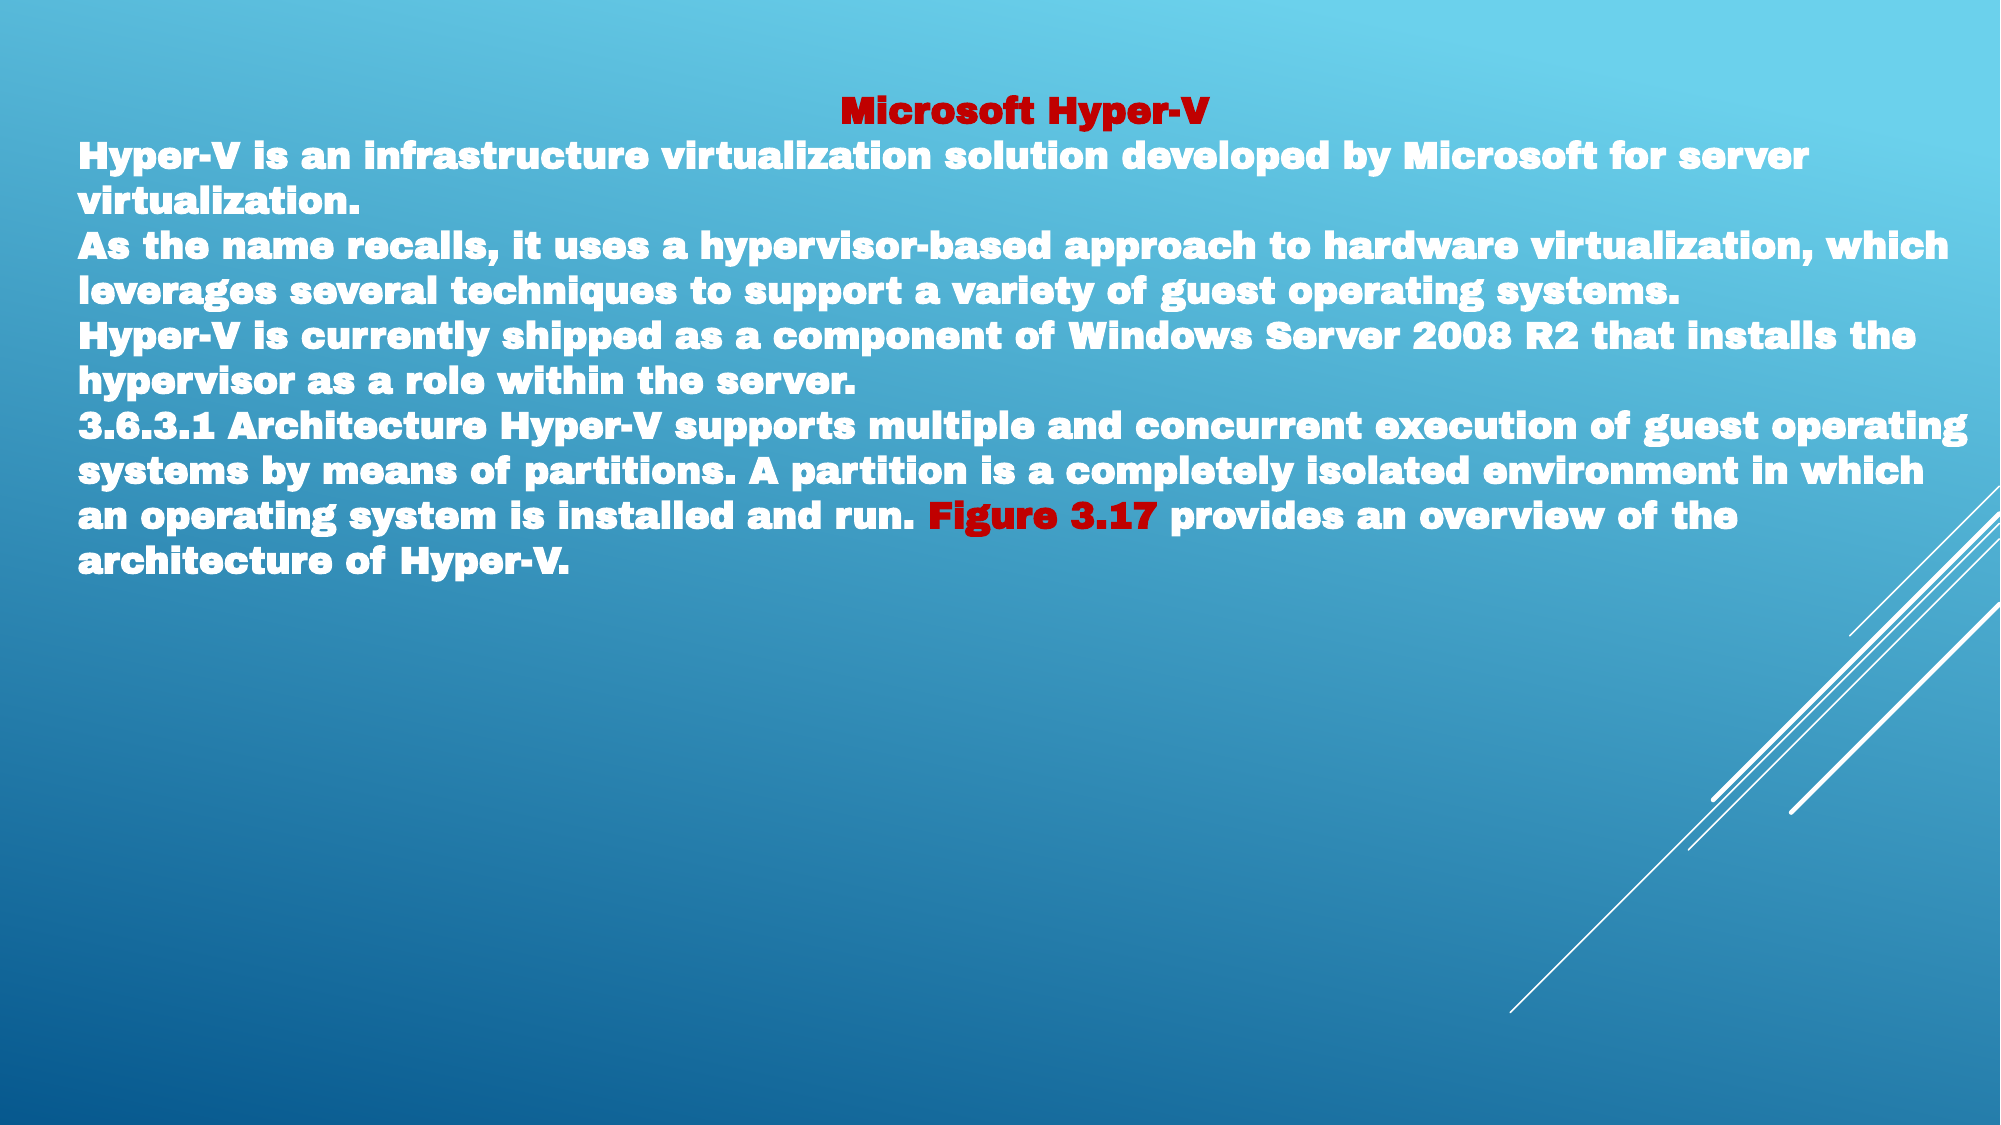

Microsoft Hyper-V
Hyper-V is an infrastructure virtualization solution developed by Microsoft for server virtualization.
As the name recalls, it uses a hypervisor-based approach to hardware virtualization, which leverages several techniques to support a variety of guest operating systems.
Hyper-V is currently shipped as a component of Windows Server 2008 R2 that installs the hypervisor as a role within the server.
3.6.3.1 Architecture Hyper-V supports multiple and concurrent execution of guest operating systems by means of partitions. A partition is a completely isolated environment in which an operating system is installed and run. Figure 3.17 provides an overview of the architecture of Hyper-V.